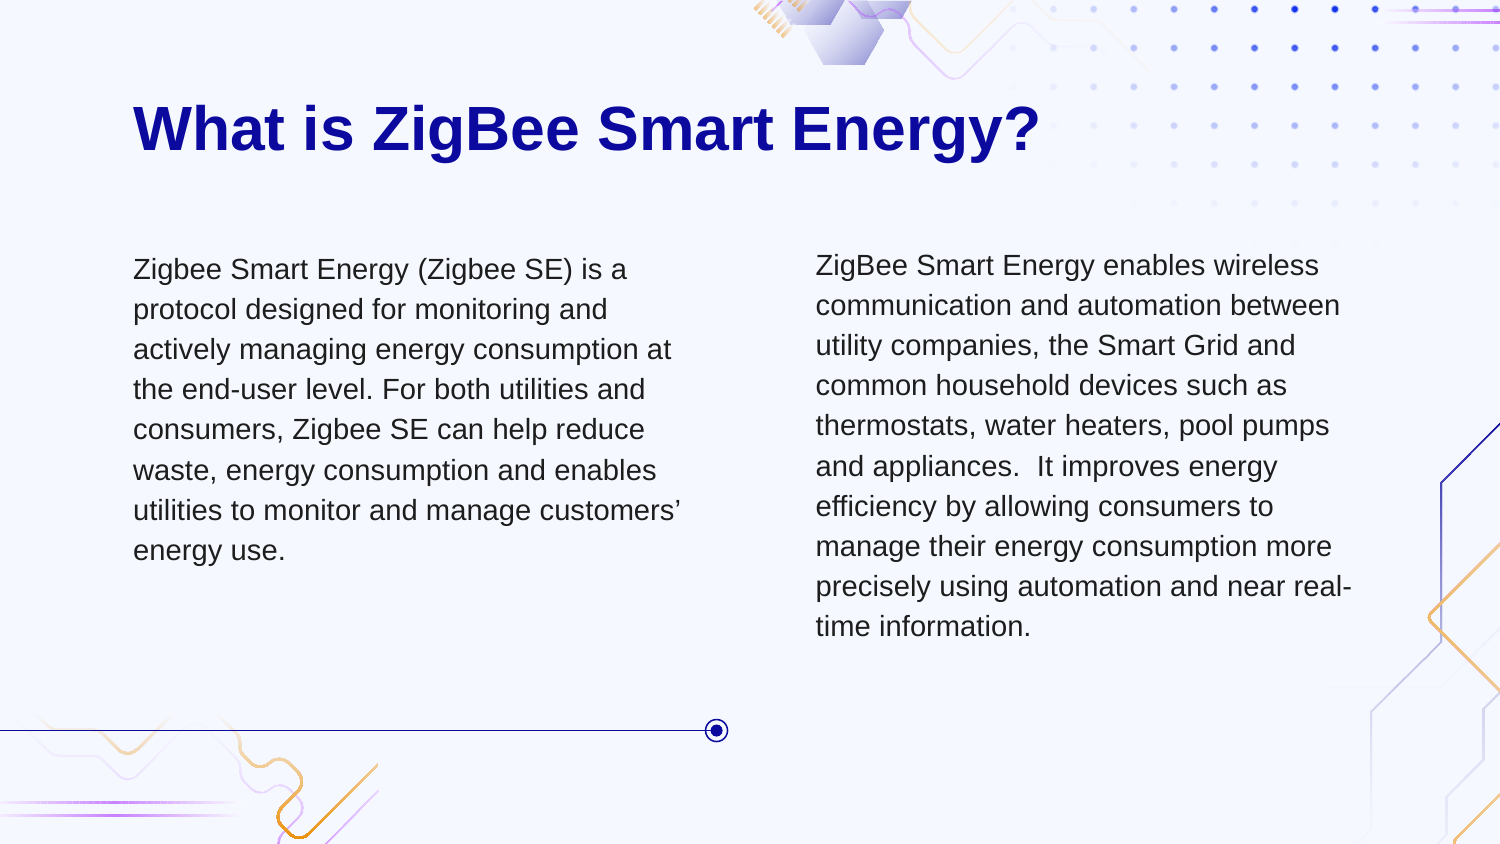

# What is ZigBee Smart Energy?
ZigBee Smart Energy enables wireless communication and automation between utility companies, the Smart Grid and common household devices such as thermostats, water heaters, pool pumps and appliances.  It improves energy efficiency by allowing consumers to manage their energy consumption more precisely using automation and near real-time information.
Zigbee Smart Energy (Zigbee SE) is a protocol designed for monitoring and actively managing energy consumption at the end-user level. For both utilities and consumers, Zigbee SE can help reduce waste, energy consumption and enables utilities to monitor and manage customers’ energy use.